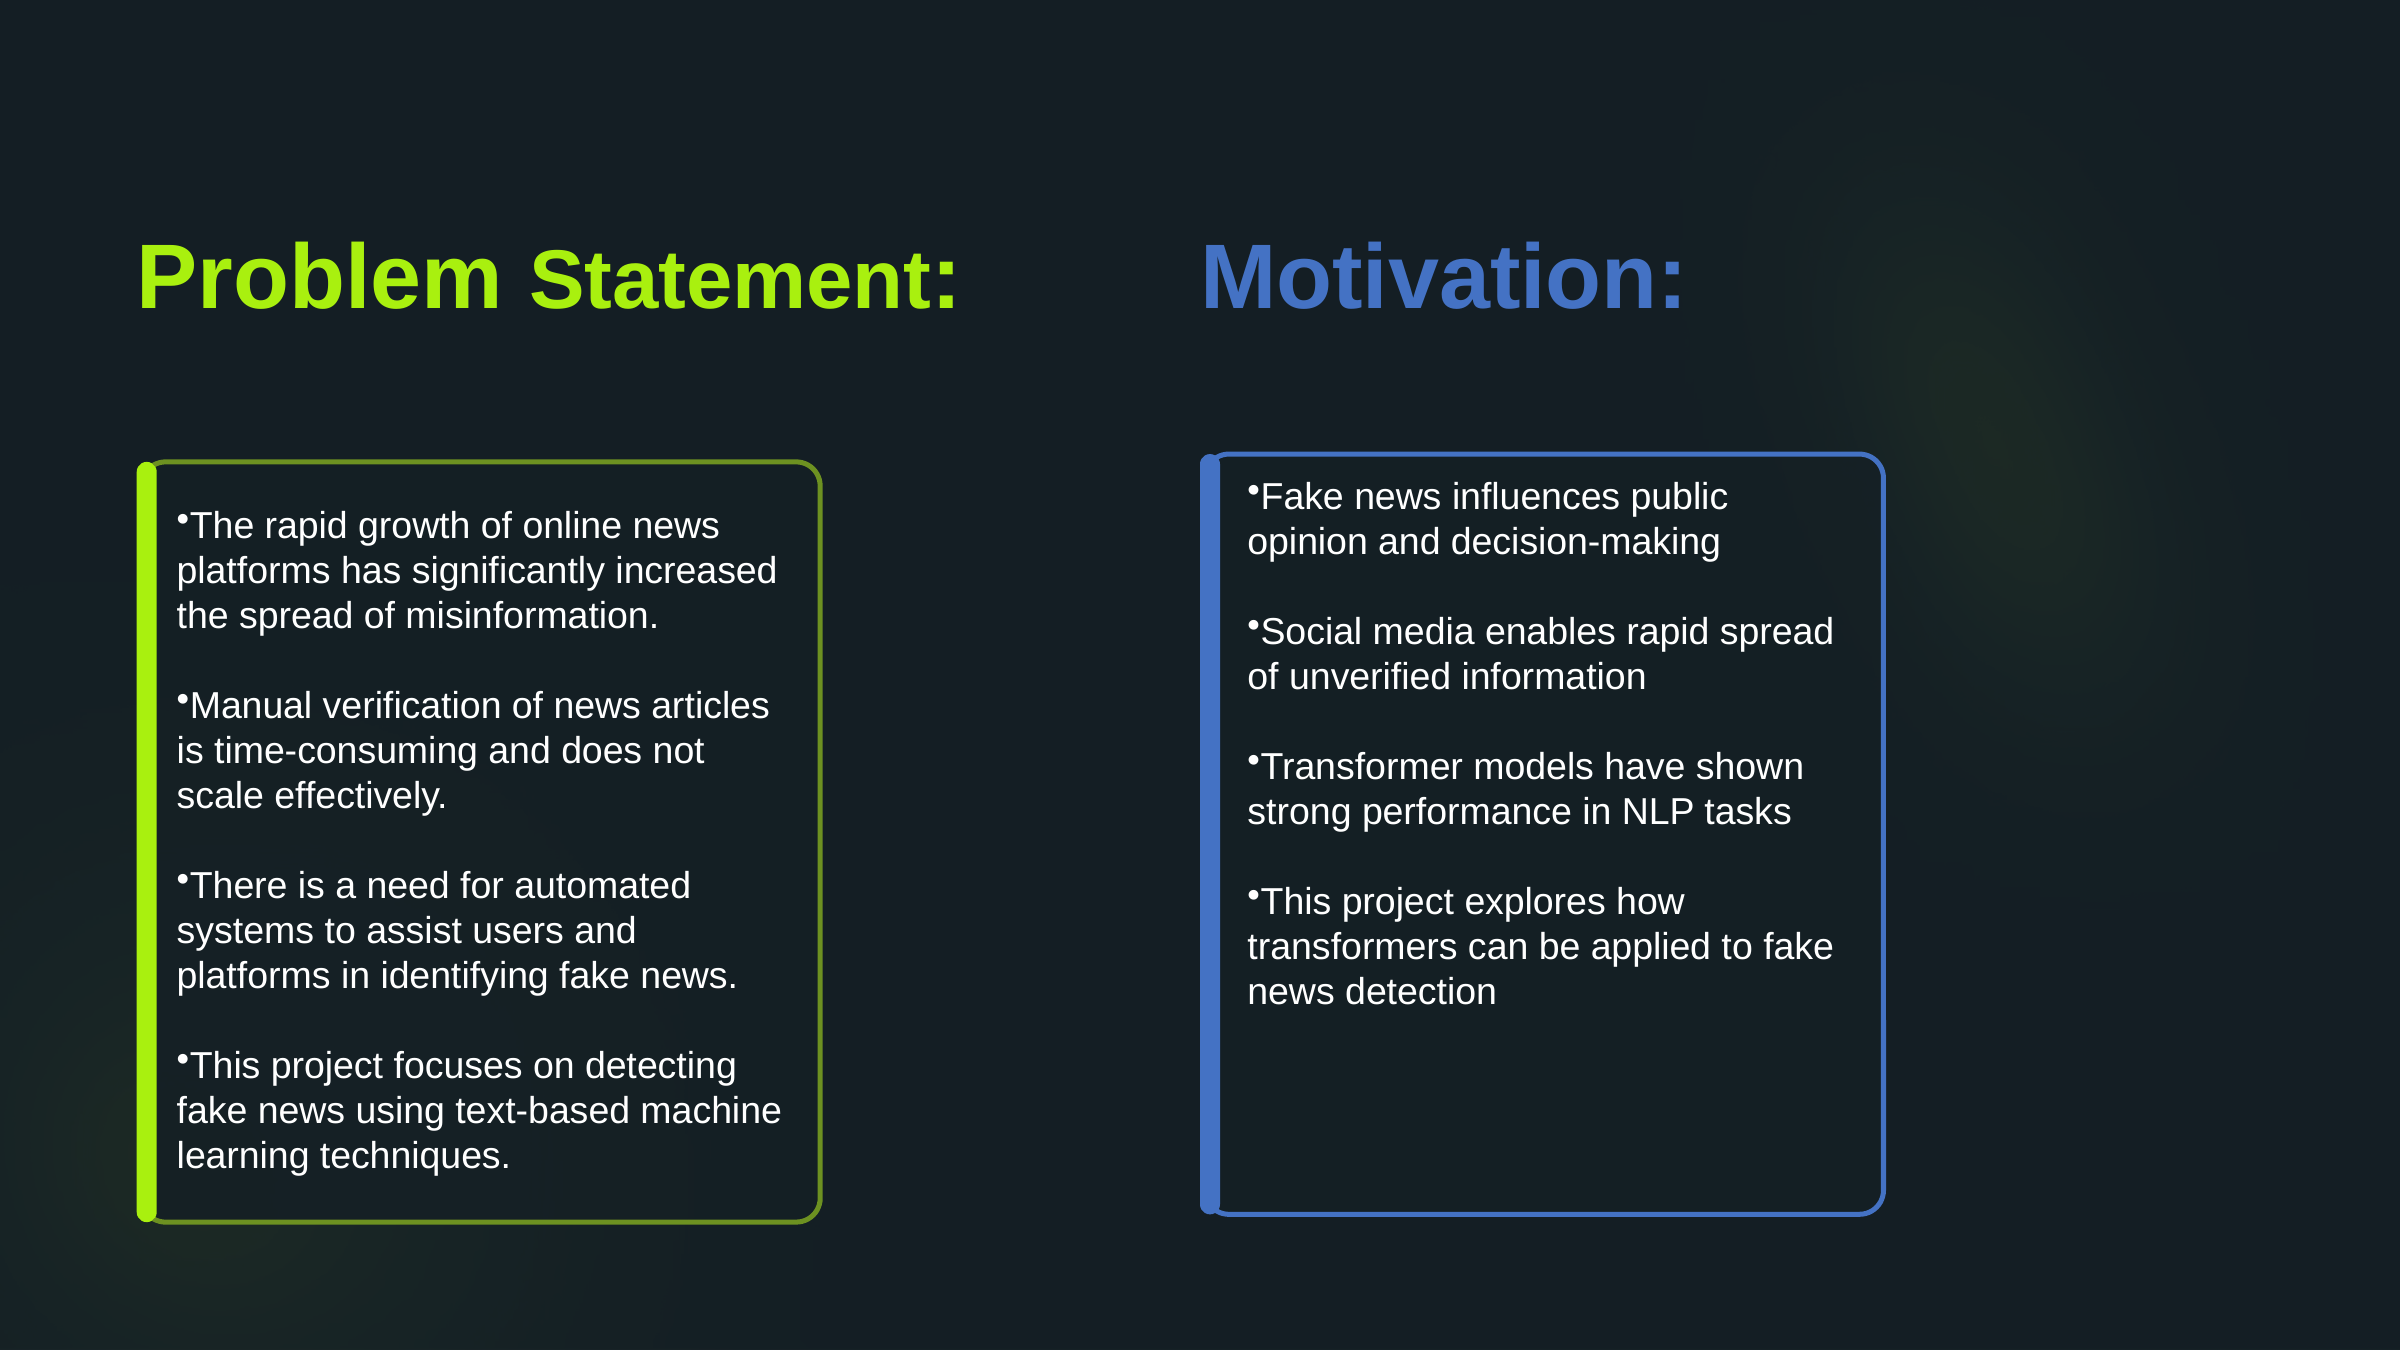

Problem Statement:

Motivation:

Fake news influences public opinion and decision-making

Social media enables rapid spread of unverified information

Transformer models have shown strong performance in NLP tasks

This project explores how transformers can be applied to fake news detection
The rapid growth of online news platforms has significantly increased the spread of misinformation.

Manual verification of news articles is time-consuming and does not scale effectively.

There is a need for automated systems to assist users and platforms in identifying fake news.

This project focuses on detecting fake news using text-based machine learning techniques.